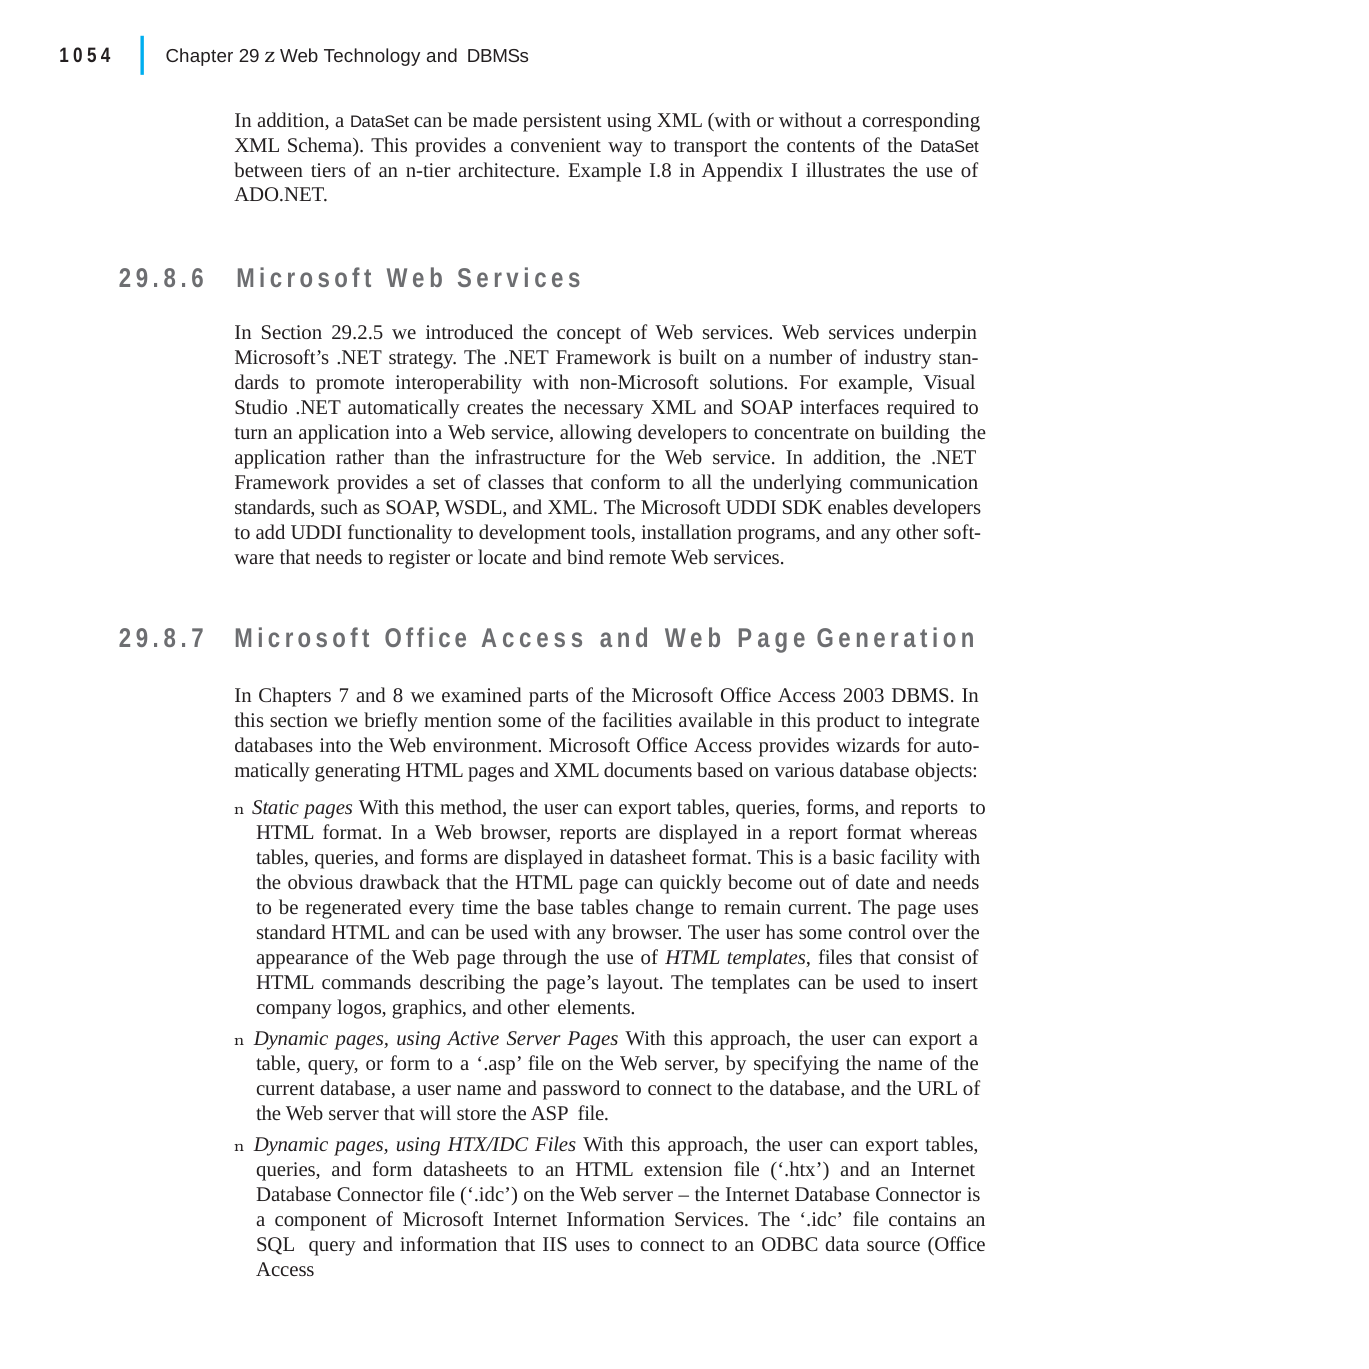

|
1054	Chapter 29 z Web Technology and DBMSs
In addition, a DataSet can be made persistent using XML (with or without a corresponding  XML Schema). This provides a convenient way to transport the contents of the DataSet  between tiers of an n-tier architecture. Example I.8 in Appendix I illustrates the use of  ADO.NET.

29.8.6	Microsoft Web Services
In Section 29.2.5 we introduced the concept of Web services. Web services underpin  Microsoft’s .NET strategy. The .NET Framework is built on a number of industry stan-  dards to promote interoperability with non-Microsoft solutions. For example, Visual  Studio .NET automatically creates the necessary XML and SOAP interfaces required to  turn an application into a Web service, allowing developers to concentrate on building  the application rather than the infrastructure for the Web service. In addition, the .NET  Framework provides a set of classes that conform to all the underlying communication  standards, such as SOAP, WSDL, and XML. The Microsoft UDDI SDK enables developers  to add UDDI functionality to development tools, installation programs, and any other soft-  ware that needs to register or locate and bind remote Web services.
Microsoft Office Access and Web Page Generation
29.8.7
In Chapters 7 and 8 we examined parts of the Microsoft Office Access 2003 DBMS. In  this section we briefly mention some of the facilities available in this product to integrate  databases into the Web environment. Microsoft Office Access provides wizards for auto-  matically generating HTML pages and XML documents based on various database objects:
n Static pages With this method, the user can export tables, queries, forms, and reports  to HTML format. In a Web browser, reports are displayed in a report format whereas  tables, queries, and forms are displayed in datasheet format. This is a basic facility with  the obvious drawback that the HTML page can quickly become out of date and needs  to be regenerated every time the base tables change to remain current. The page uses  standard HTML and can be used with any browser. The user has some control over the  appearance of the Web page through the use of HTML templates, files that consist of  HTML commands describing the page’s layout. The templates can be used to insert  company logos, graphics, and other elements.
n Dynamic pages, using Active Server Pages With this approach, the user can export a  table, query, or form to a ‘.asp’ file on the Web server, by specifying the name of the  current database, a user name and password to connect to the database, and the URL of  the Web server that will store the ASP file.
n Dynamic pages, using HTX/IDC Files With this approach, the user can export tables,  queries, and form datasheets to an HTML extension file (‘.htx’) and an Internet  Database Connector file (‘.idc’) on the Web server – the Internet Database Connector is  a component of Microsoft Internet Information Services. The ‘.idc’ file contains an SQL  query and information that IIS uses to connect to an ODBC data source (Office Access